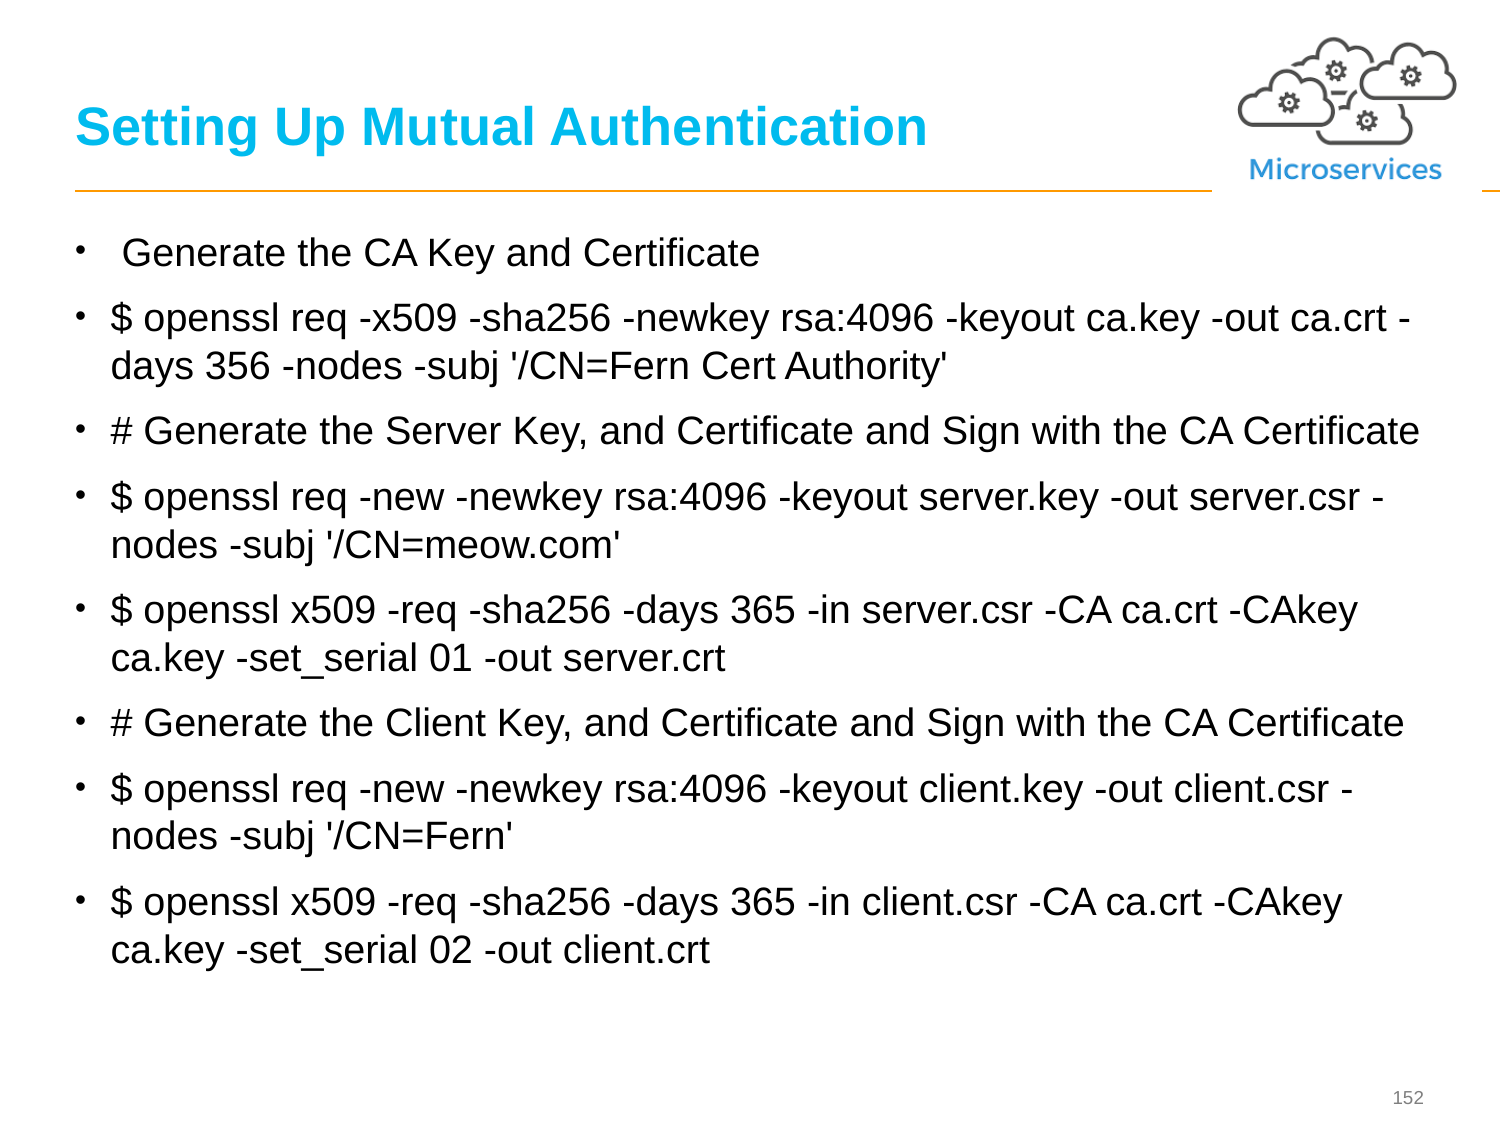

# Setting Up Mutual Authentication
 Generate the CA Key and Certificate
$ openssl req -x509 -sha256 -newkey rsa:4096 -keyout ca.key -out ca.crt -days 356 -nodes -subj '/CN=Fern Cert Authority'
# Generate the Server Key, and Certificate and Sign with the CA Certificate
$ openssl req -new -newkey rsa:4096 -keyout server.key -out server.csr -nodes -subj '/CN=meow.com'
$ openssl x509 -req -sha256 -days 365 -in server.csr -CA ca.crt -CAkey ca.key -set_serial 01 -out server.crt
# Generate the Client Key, and Certificate and Sign with the CA Certificate
$ openssl req -new -newkey rsa:4096 -keyout client.key -out client.csr -nodes -subj '/CN=Fern'
$ openssl x509 -req -sha256 -days 365 -in client.csr -CA ca.crt -CAkey ca.key -set_serial 02 -out client.crt